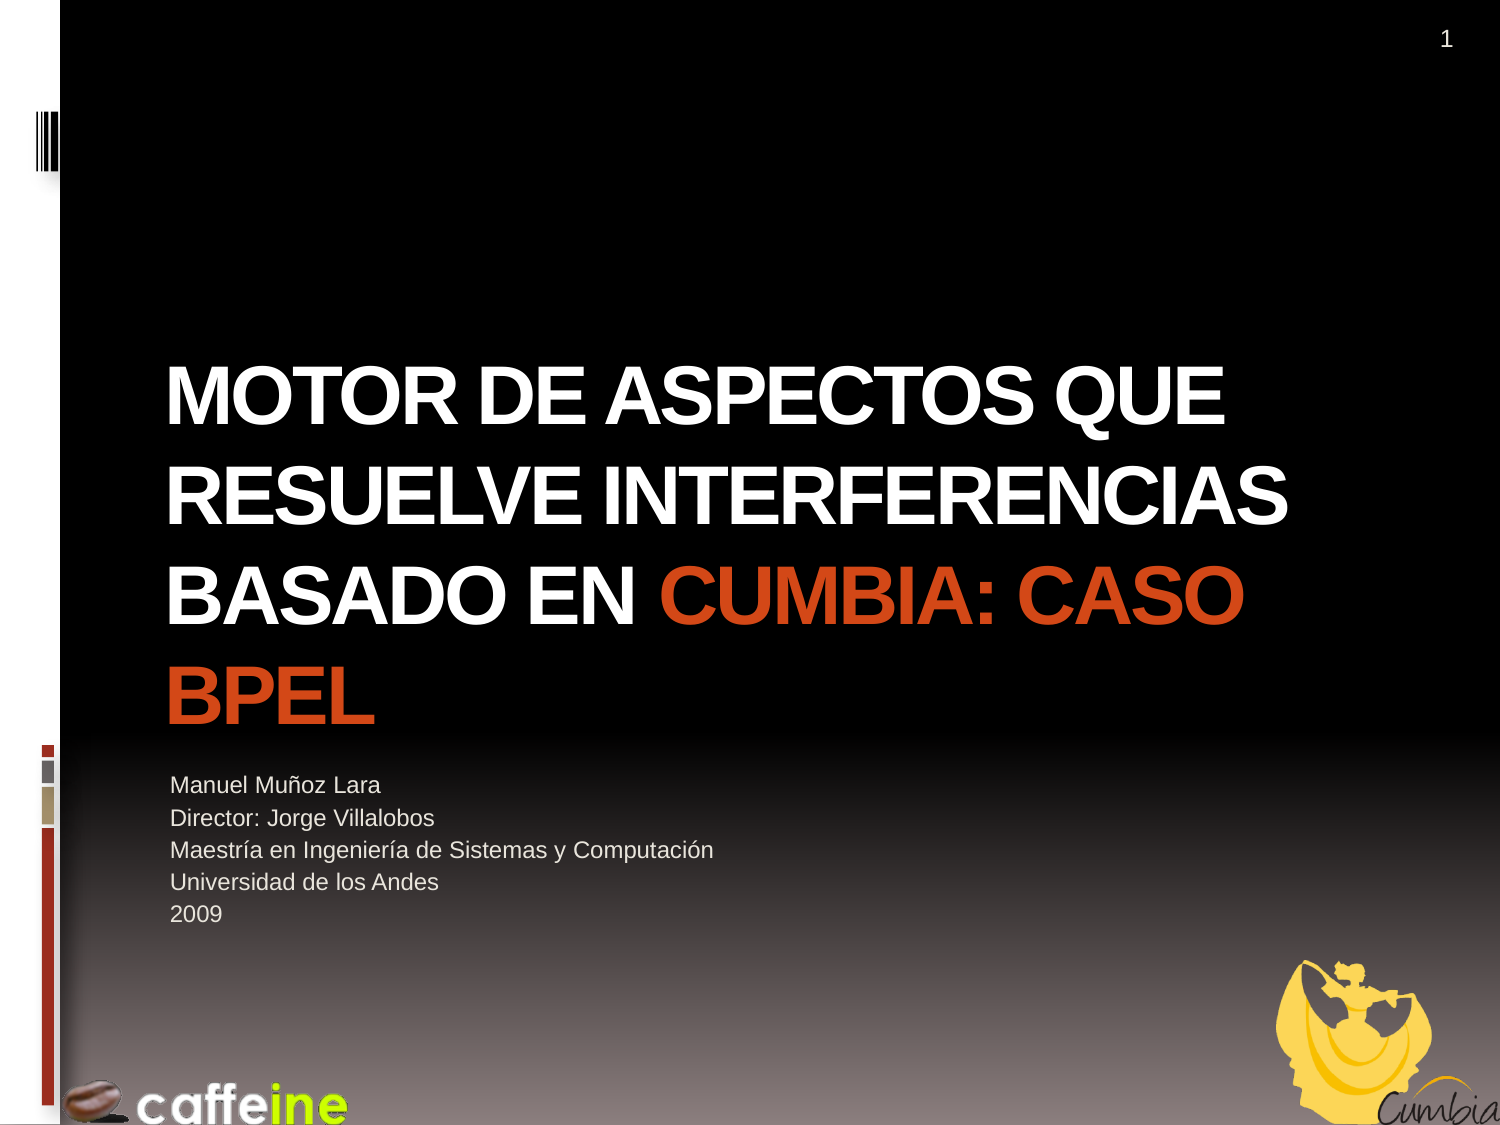

1
# Motor de Aspectos que Resuelve Interferencias Basado en Cumbia: Caso BPEL
Manuel Muñoz Lara
Director: Jorge Villalobos
Maestría en Ingeniería de Sistemas y Computación
Universidad de los Andes
2009